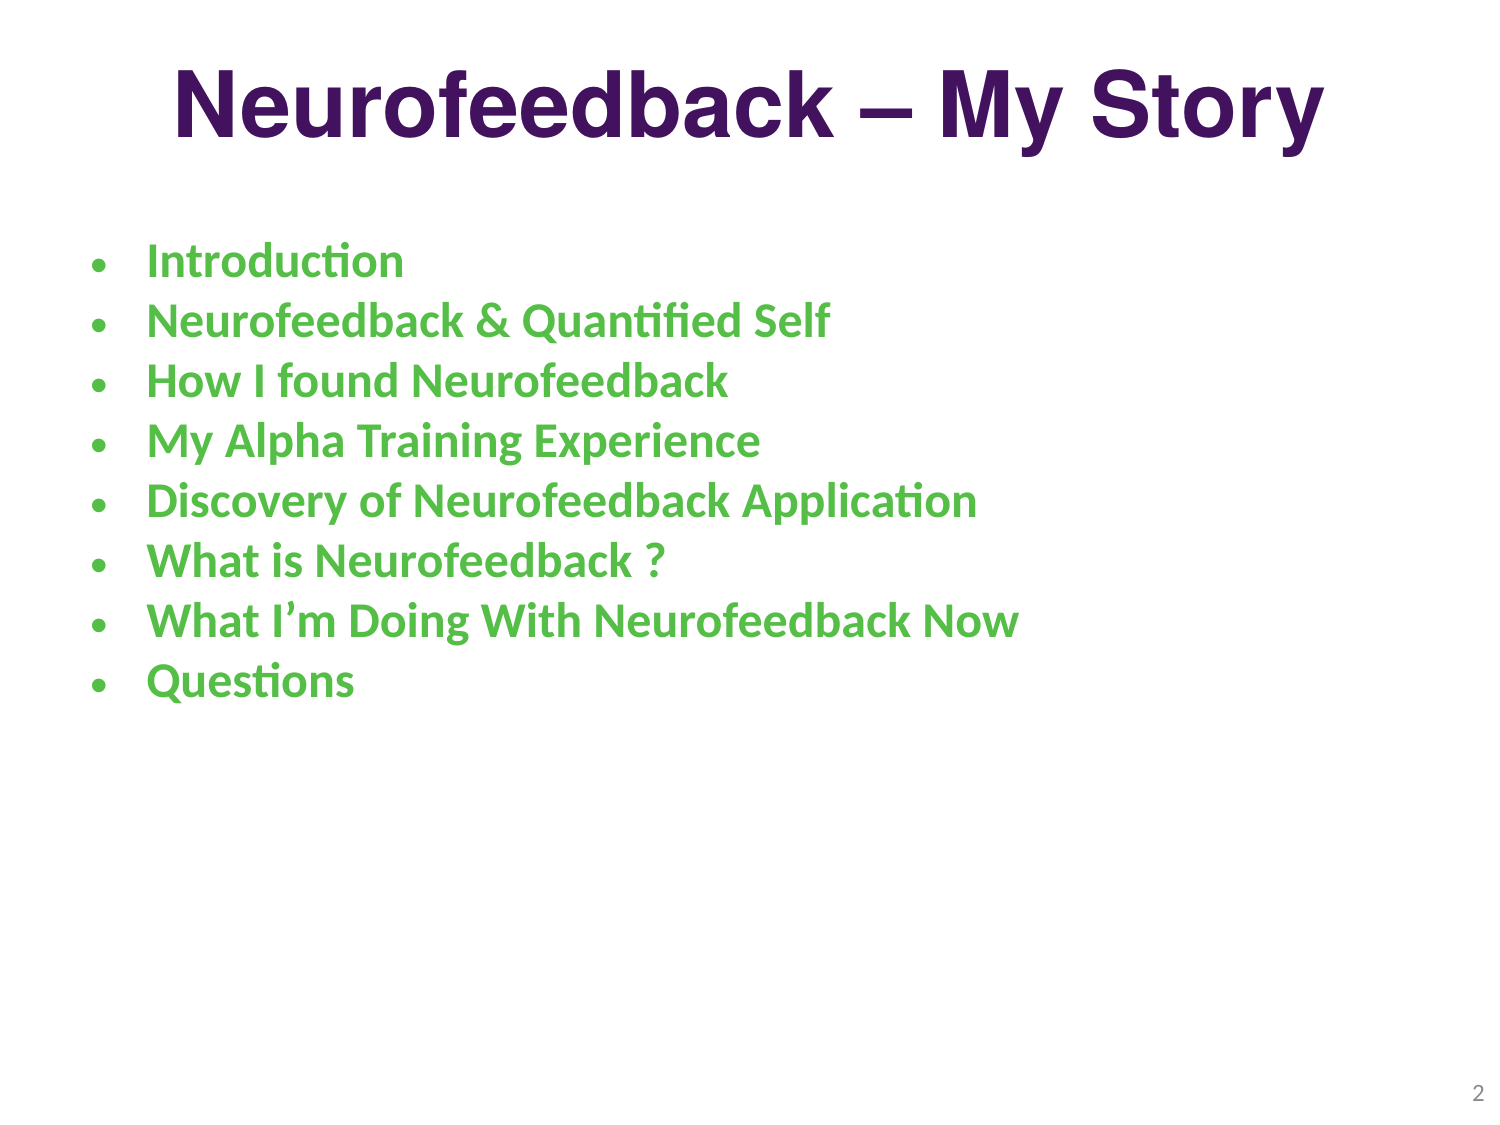

# Neurofeedback – My Story
Introduction
Neurofeedback & Quantified Self
How I found Neurofeedback
My Alpha Training Experience
Discovery of Neurofeedback Application
What is Neurofeedback ?
What I’m Doing With Neurofeedback Now
Questions
2